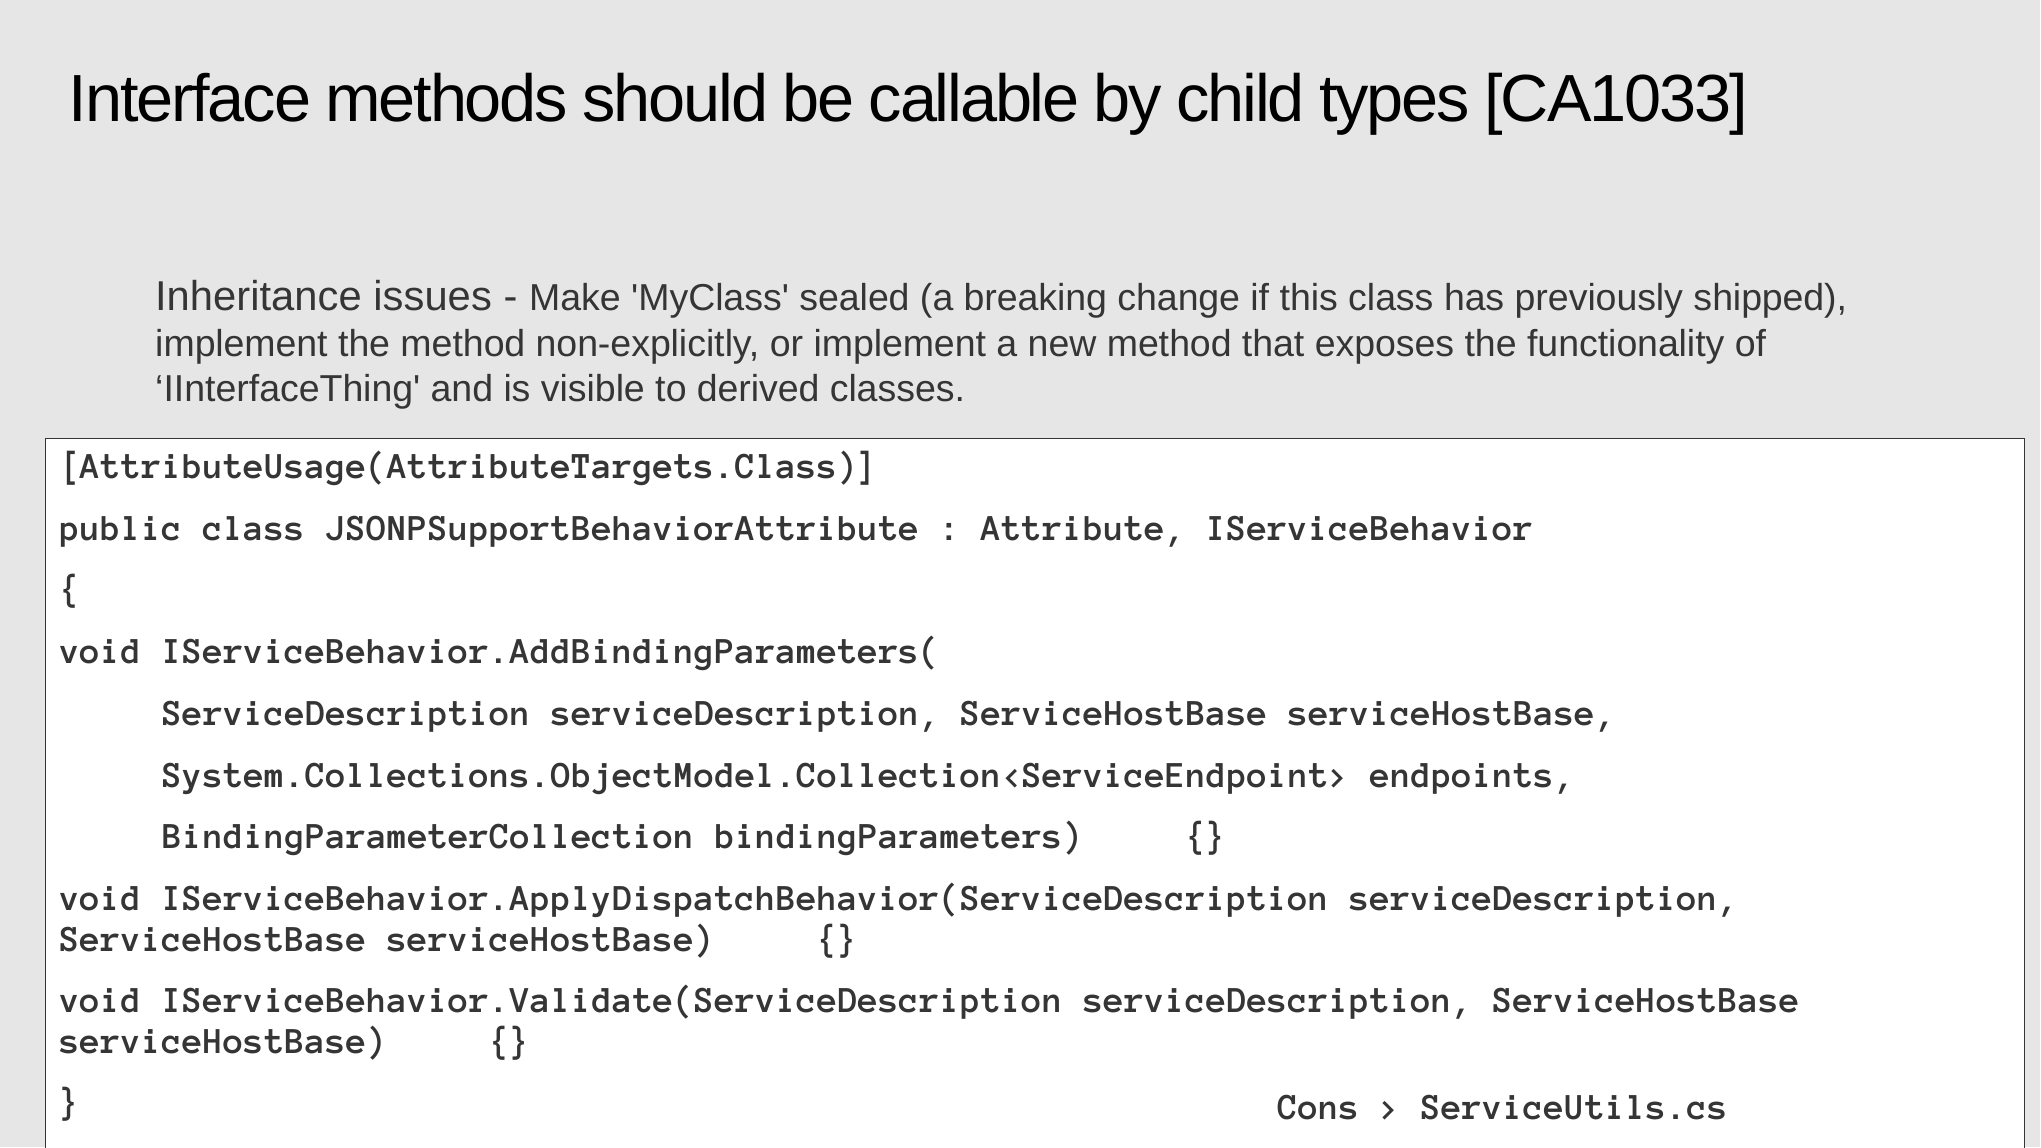

# Interface methods should be callable by child types [CA1033]
Inheritance issues - Make 'MyClass' sealed (a breaking change if this class has previously shipped), implement the method non-explicitly, or implement a new method that exposes the functionality of ‘IInterfaceThing' and is visible to derived classes.

[AttributeUsage(AttributeTargets.Class)]
public class JSONPSupportBehaviorAttribute : Attribute, IServiceBehavior
{
void IServiceBehavior.AddBindingParameters(
     ServiceDescription serviceDescription, ServiceHostBase serviceHostBase,
     System.Collections.ObjectModel.Collection<ServiceEndpoint> endpoints,
     BindingParameterCollection bindingParameters)     {}
void IServiceBehavior.ApplyDispatchBehavior(ServiceDescription serviceDescription, ServiceHostBase serviceHostBase)     {}
void IServiceBehavior.Validate(ServiceDescription serviceDescription, ServiceHostBase serviceHostBase)     {}
}
Cons > ServiceUtils.cs